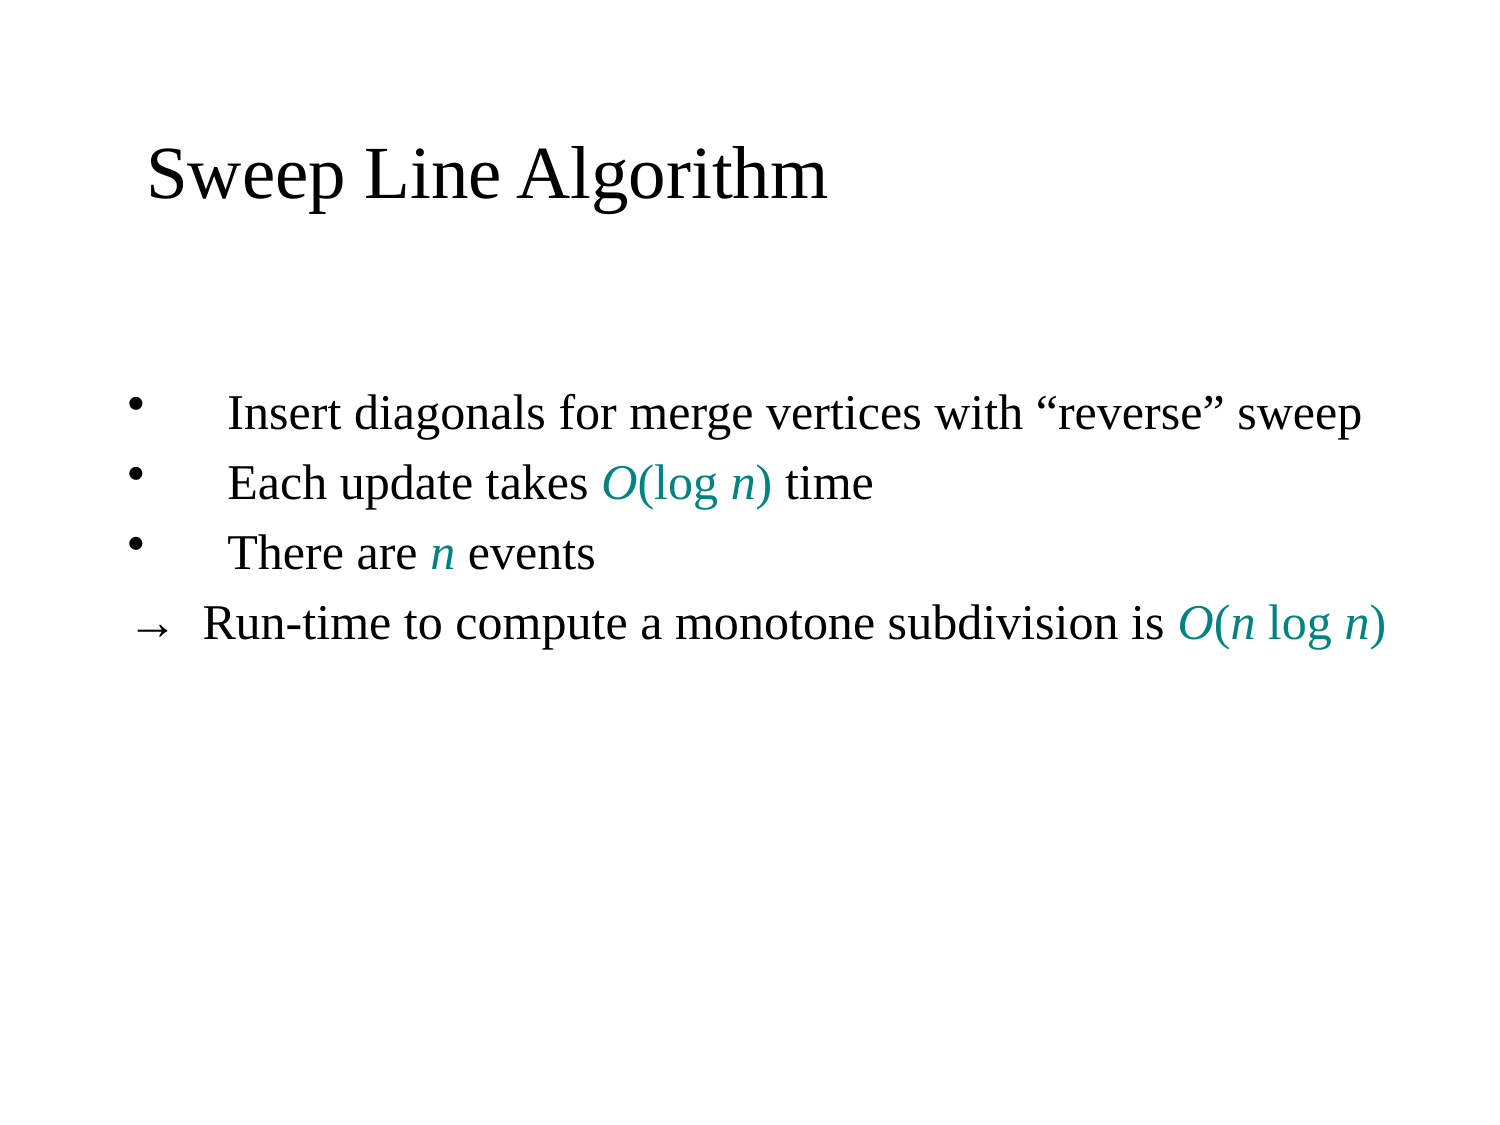

# Sweep Line Algorithm
Insert diagonals for merge vertices with “reverse” sweep
Each update takes O(log n) time
There are n events
→  Run-time to compute a monotone subdivision is O(n log n)